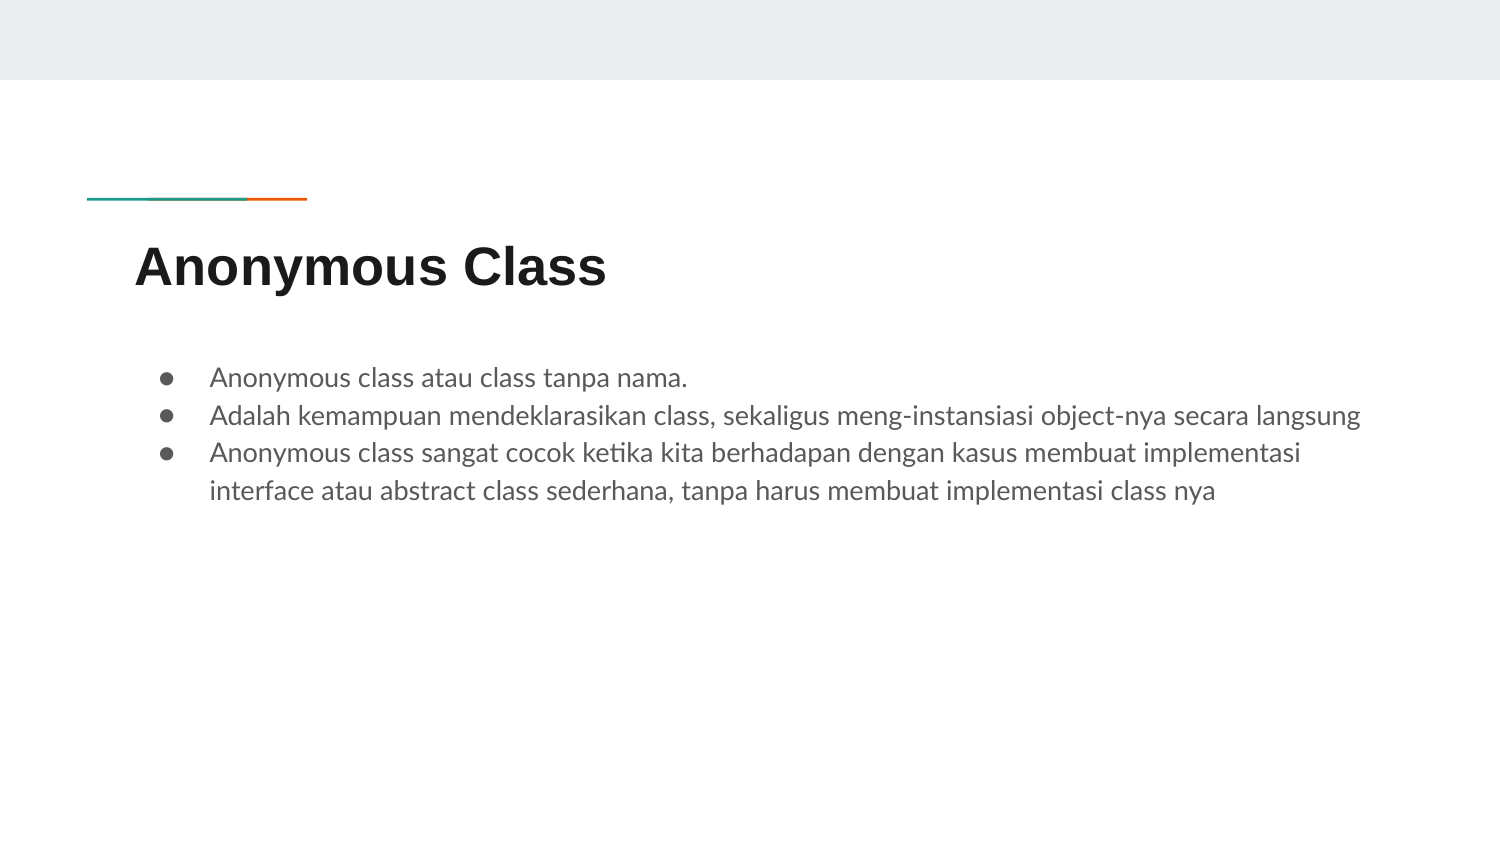

# Anonymous Class
Anonymous class atau class tanpa nama.
Adalah kemampuan mendeklarasikan class, sekaligus meng-instansiasi object-nya secara langsung
Anonymous class sangat cocok ketika kita berhadapan dengan kasus membuat implementasi interface atau abstract class sederhana, tanpa harus membuat implementasi class nya